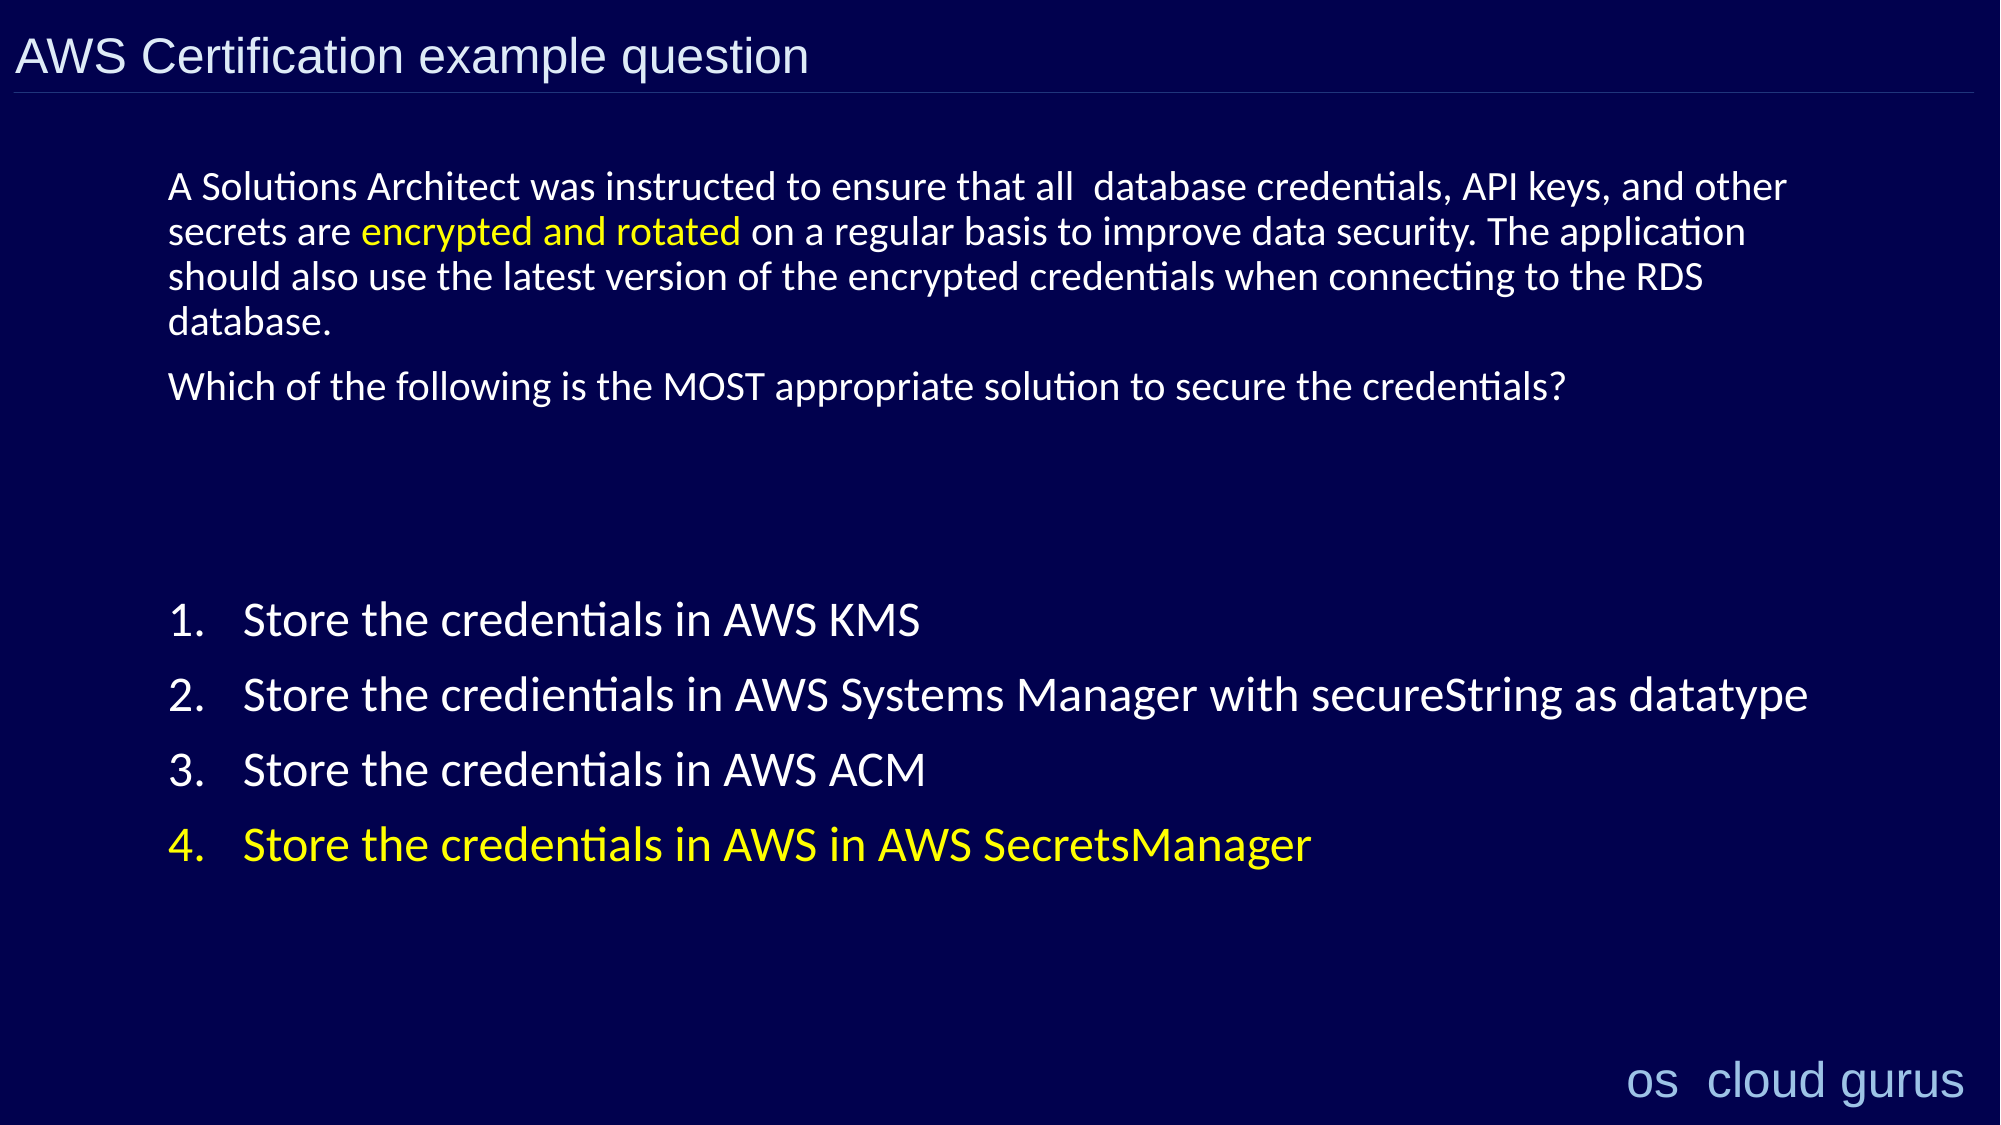

AWS Certification example question
A Solutions Architect was instructed to ensure that all  database credentials, API keys, and other secrets are encrypted and rotated on a regular basis to improve data security. The application should also use the latest version of the encrypted credentials when connecting to the RDS database.
Which of the following is the MOST appropriate solution to secure the credentials?
Store the credentials in AWS KMS
Store the credientials in AWS Systems Manager with secureString as datatype
Store the credentials in AWS ACM
Store the credentials in AWS in AWS SecretsManager
os  cloud gurus